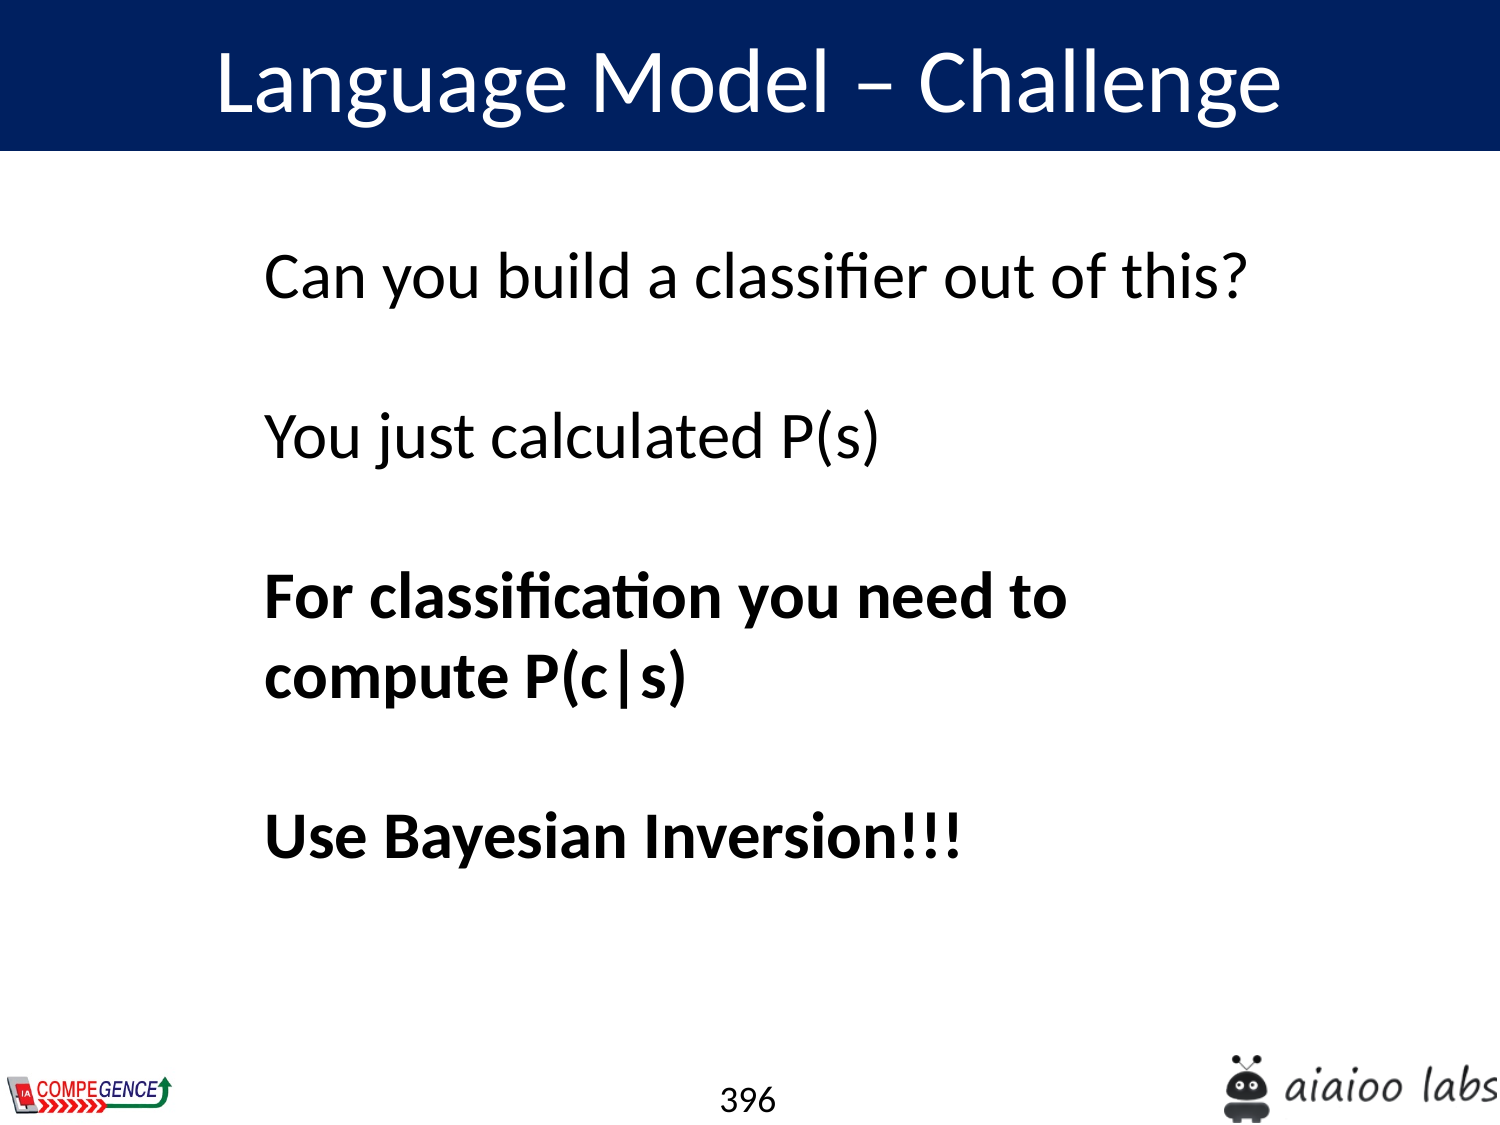

Language Model – Challenge
Can you build a classifier out of this?

You just calculated P(s)

For classification you need to compute P(c|s)

Use Bayesian Inversion!!!